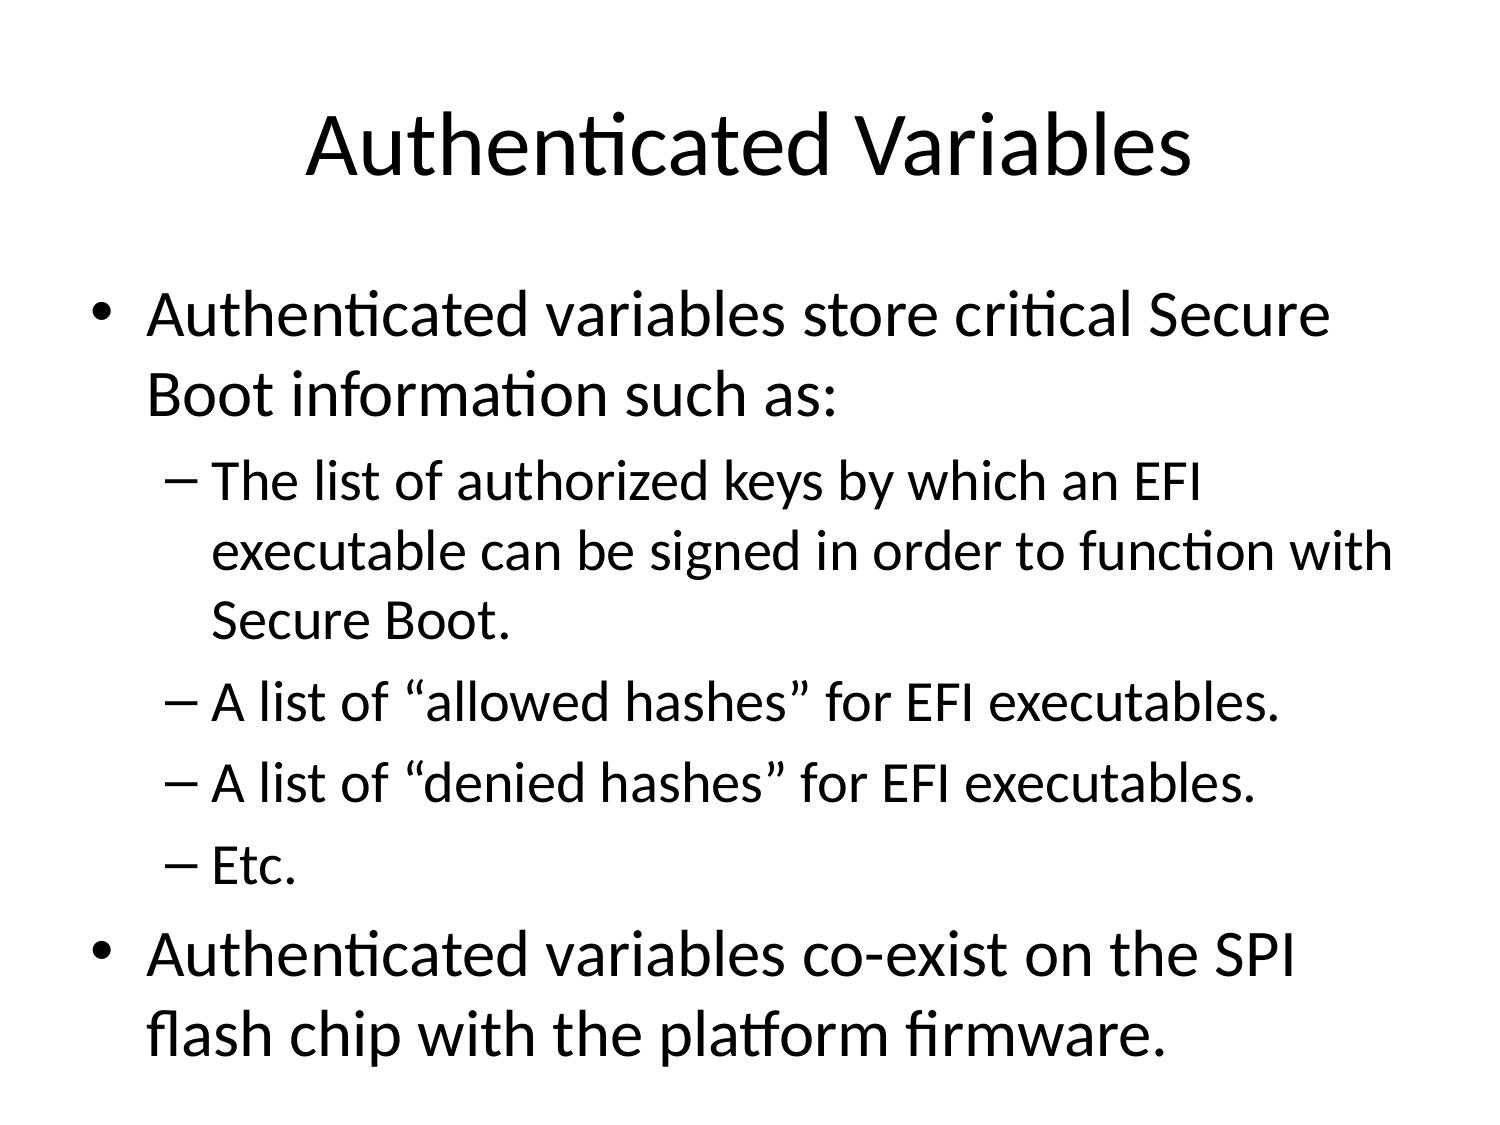

# Authenticated Variables
Authenticated variables store critical Secure Boot information such as:
The list of authorized keys by which an EFI executable can be signed in order to function with Secure Boot.
A list of “allowed hashes” for EFI executables.
A list of “denied hashes” for EFI executables.
Etc.
Authenticated variables co-exist on the SPI flash chip with the platform firmware.